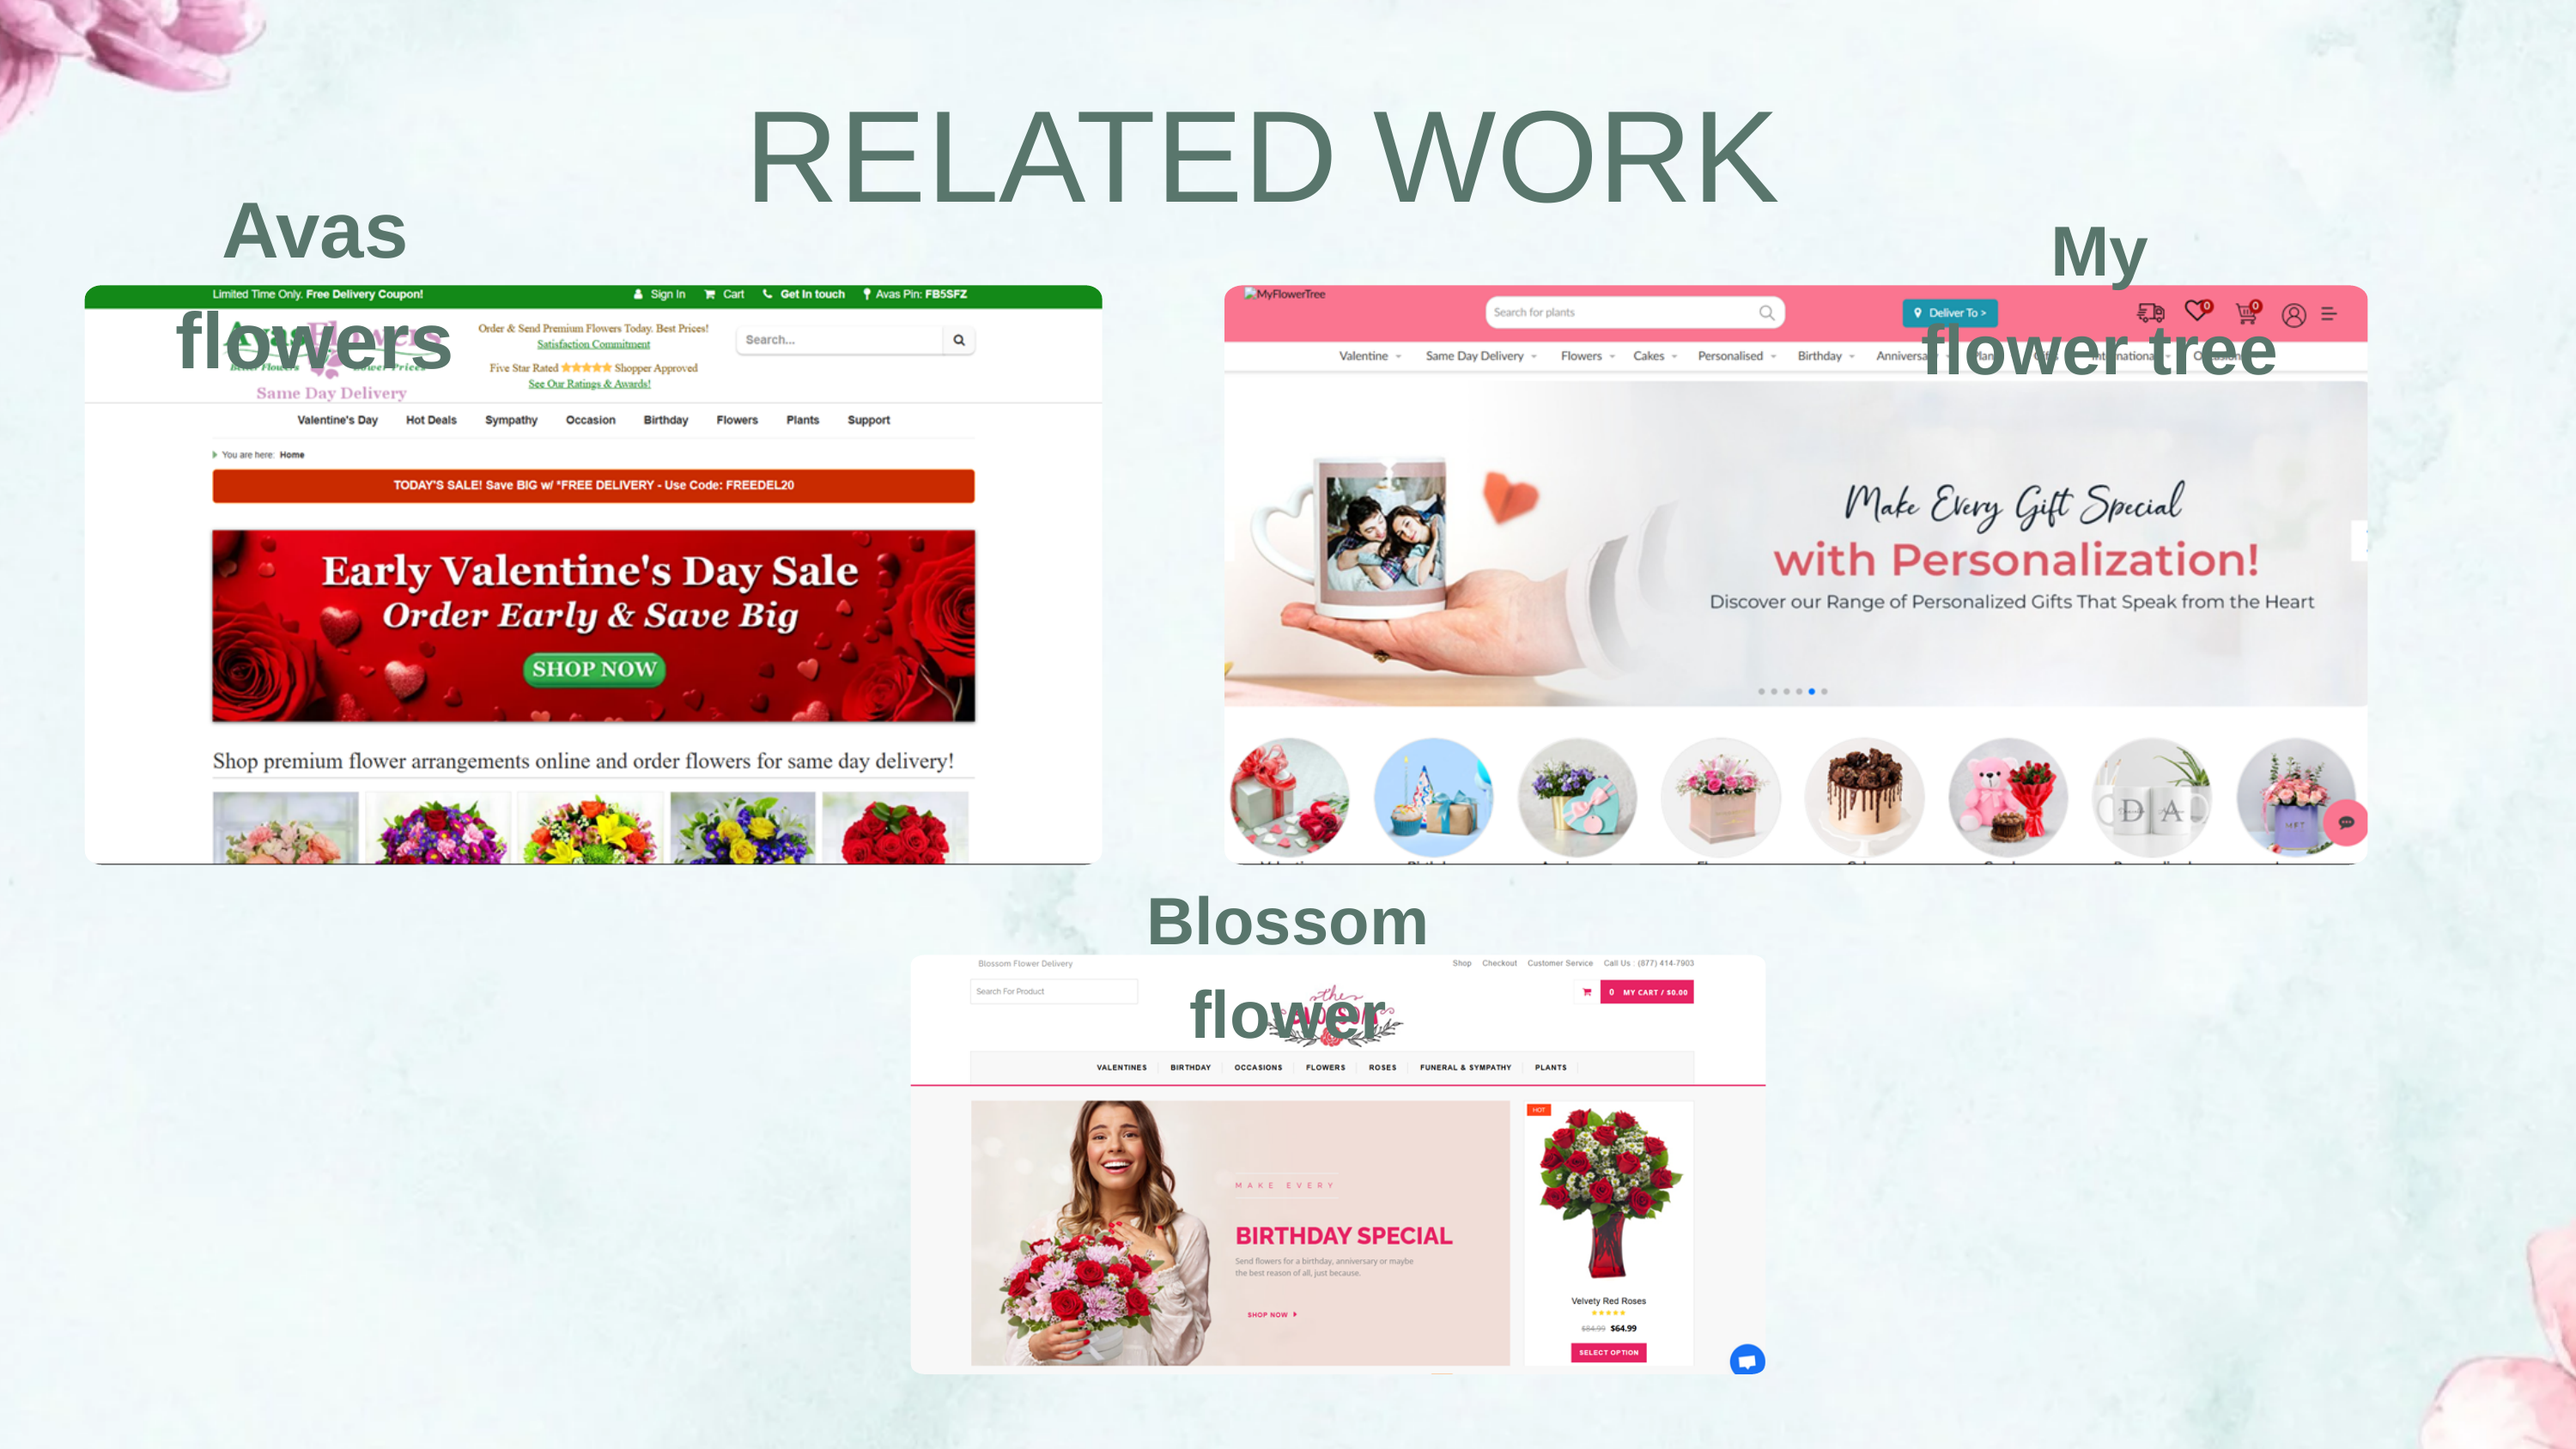

RELATED WORK​
Avas flowers
My flower tree

Blossom flower